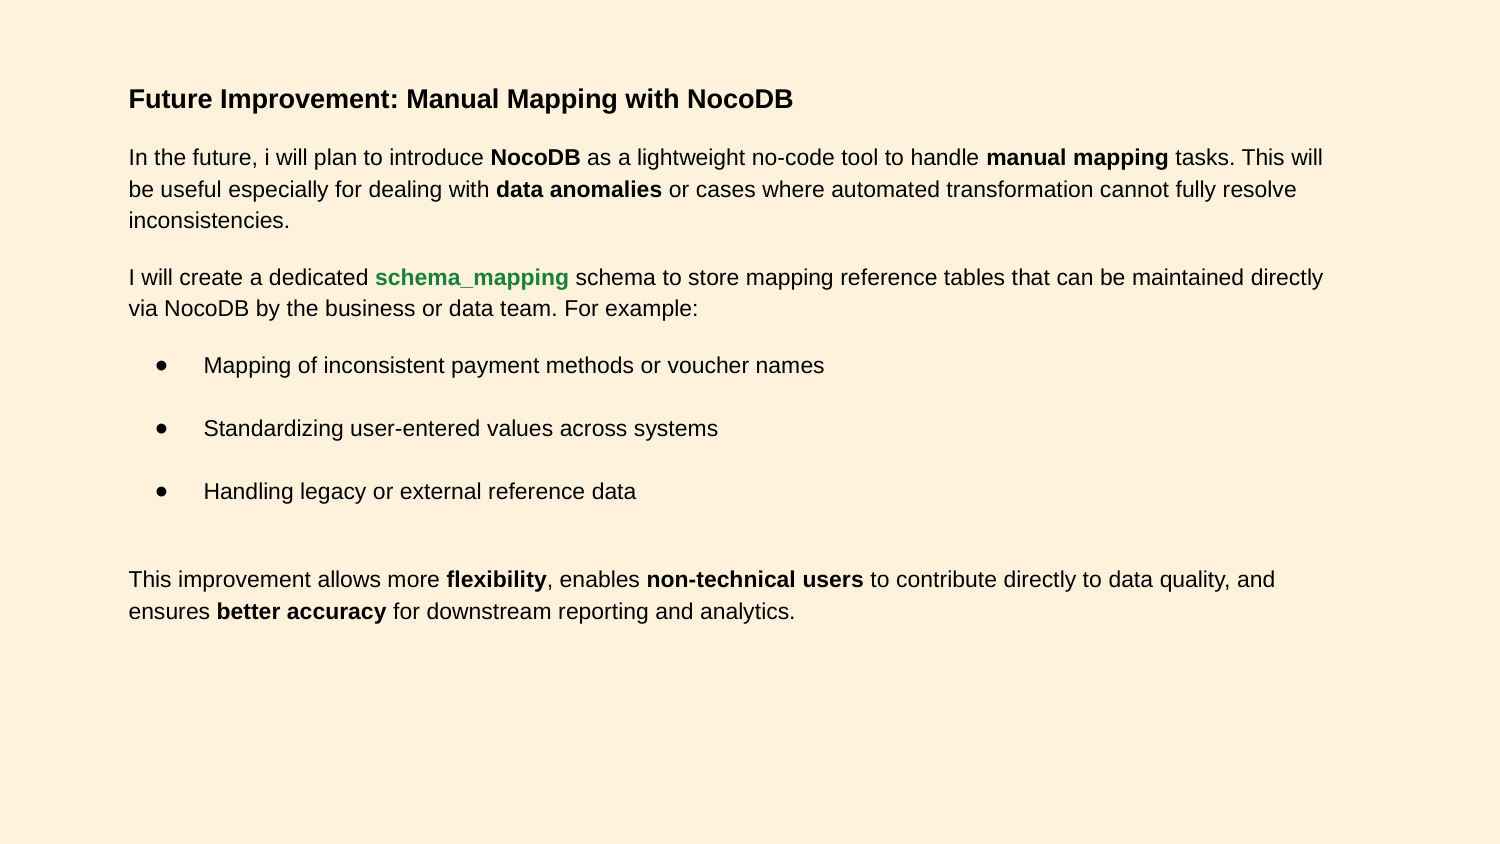

Future Improvement: Manual Mapping with NocoDB
In the future, i will plan to introduce NocoDB as a lightweight no-code tool to handle manual mapping tasks. This will be useful especially for dealing with data anomalies or cases where automated transformation cannot fully resolve inconsistencies.
I will create a dedicated schema_mapping schema to store mapping reference tables that can be maintained directly via NocoDB by the business or data team. For example:
Mapping of inconsistent payment methods or voucher names
Standardizing user-entered values across systems
Handling legacy or external reference data
This improvement allows more flexibility, enables non-technical users to contribute directly to data quality, and ensures better accuracy for downstream reporting and analytics.